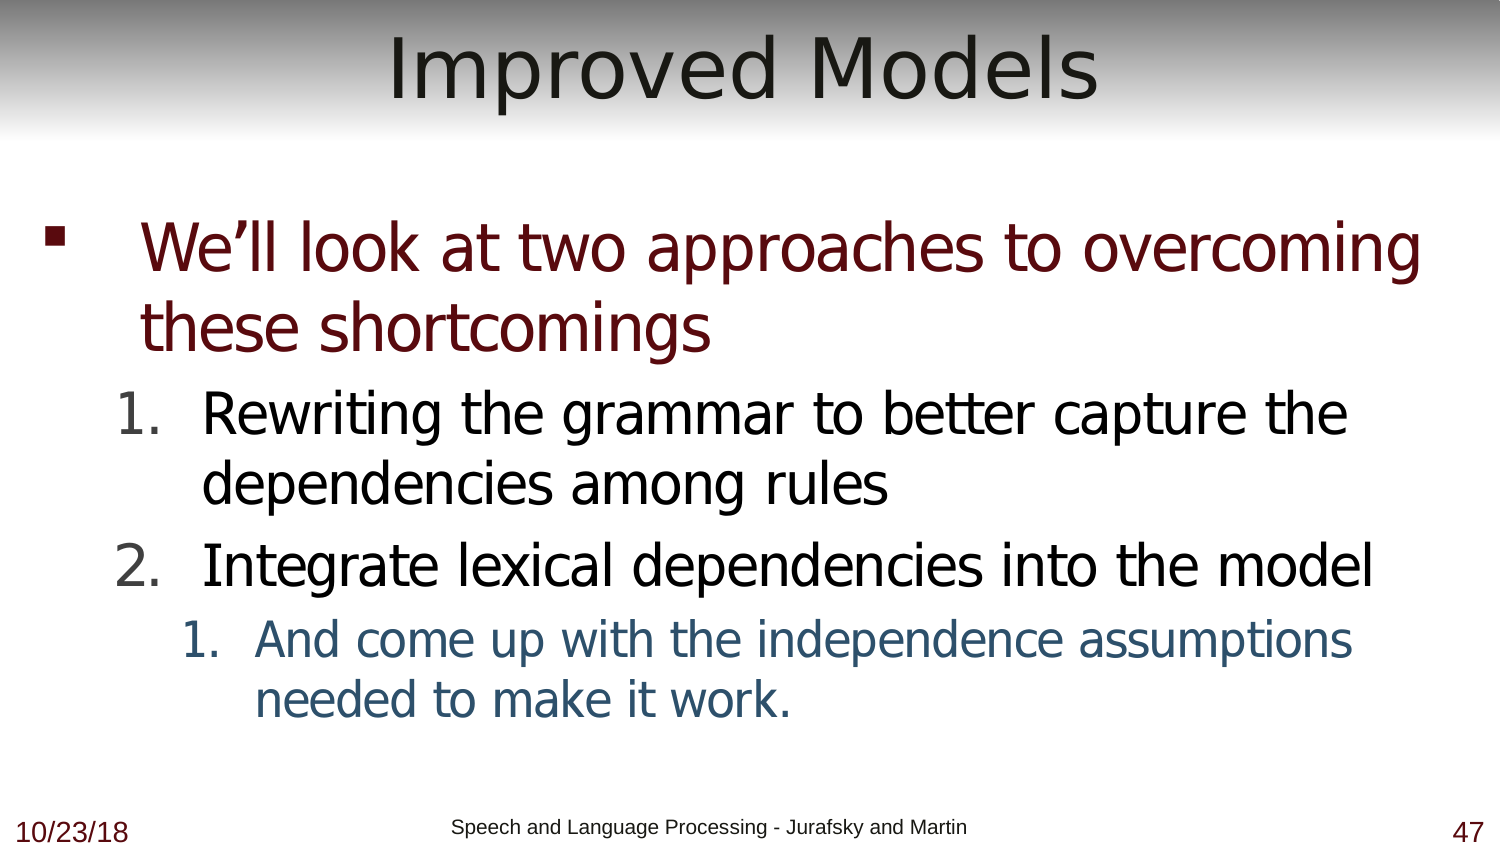

# Improved Models
We’ll look at two approaches to overcoming these shortcomings
Rewriting the grammar to better capture the dependencies among rules
Integrate lexical dependencies into the model
And come up with the independence assumptions needed to make it work.

10/23/18
                                         Speech and Language Processing - Jurafsky and Martin
47